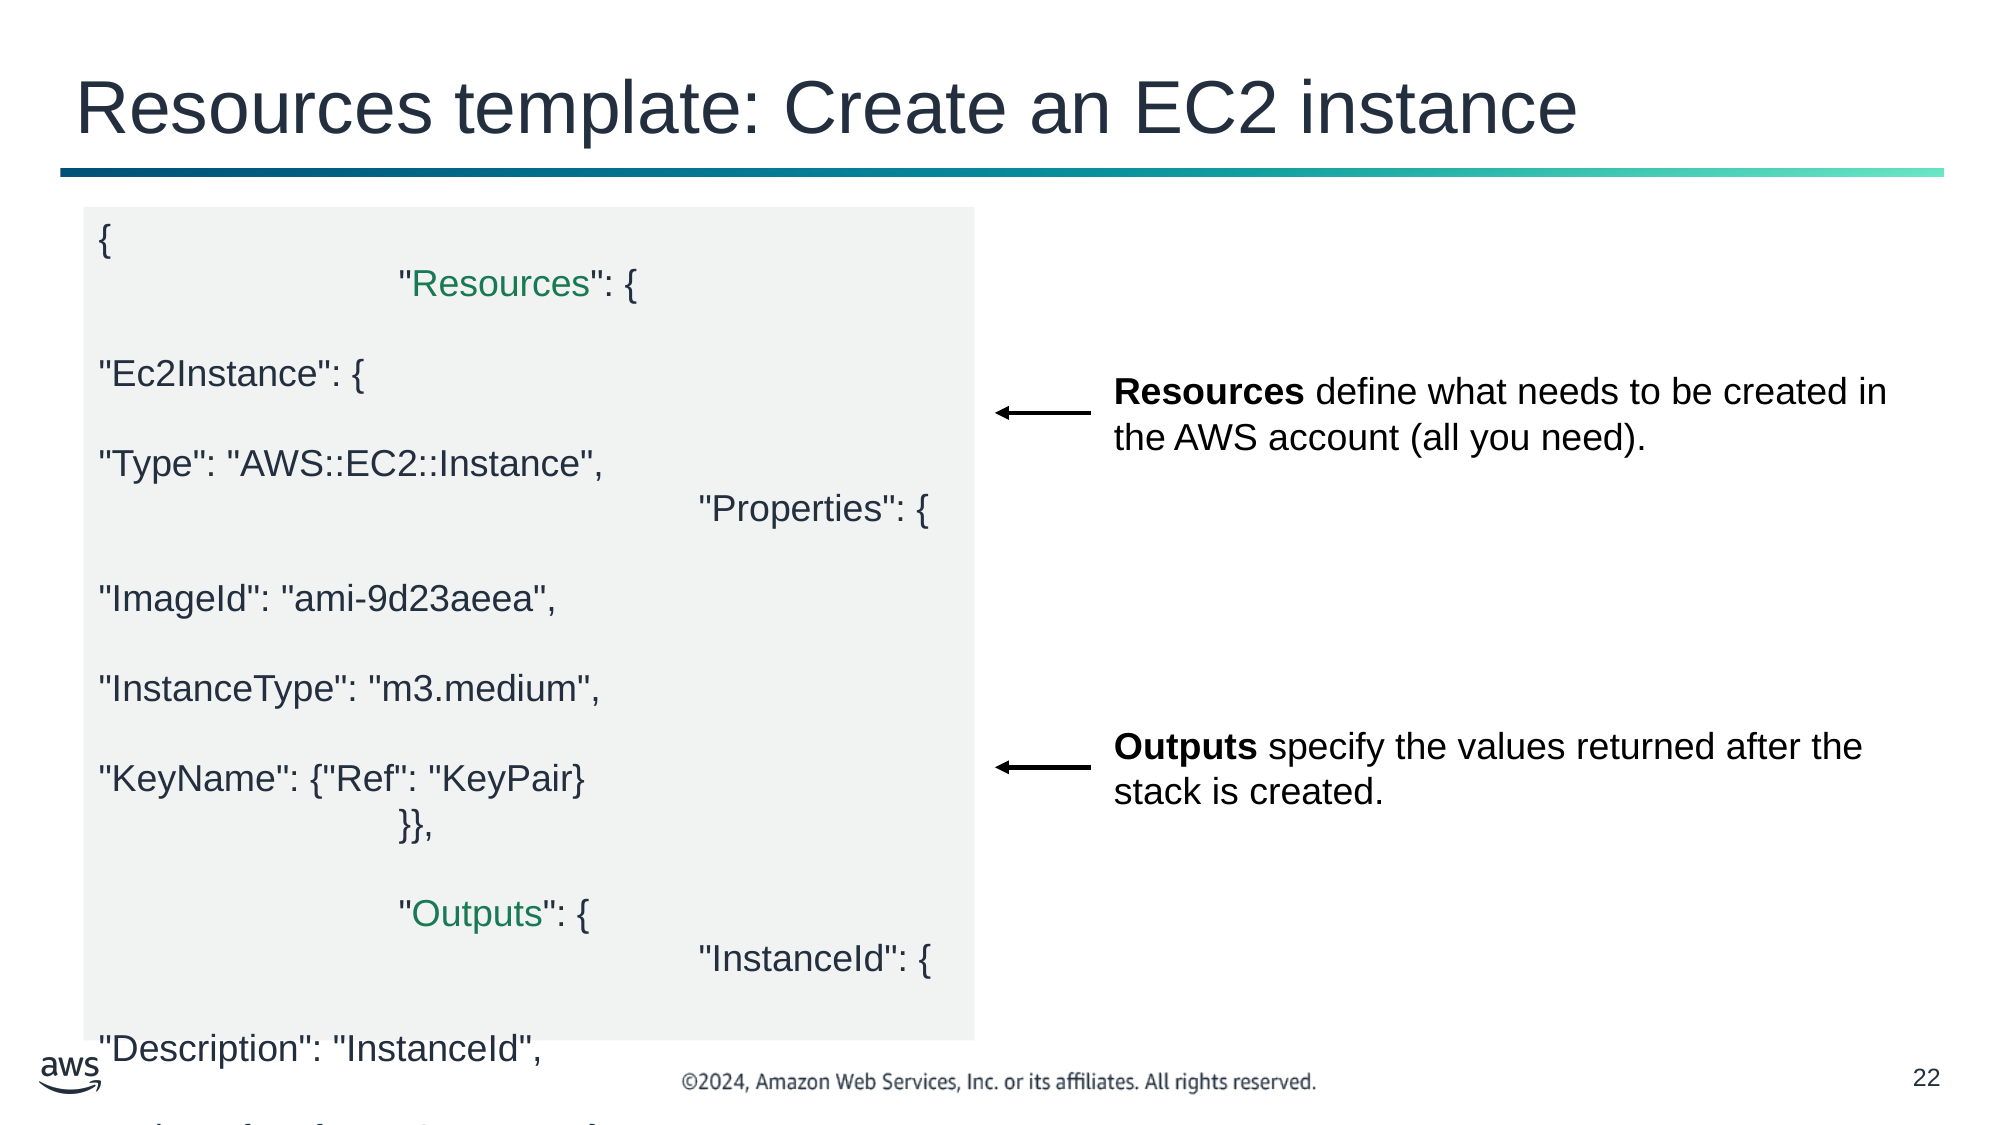

# Resources template: Create an EC2 instance
{
 		"Resources": {
 				"Ec2Instance": {
 				"Type": "AWS::EC2::Instance",
 				"Properties": {
 				"ImageId": "ami-9d23aeea",
 				"InstanceType": "m3.medium",
 				"KeyName": {"Ref": "KeyPair}
		}},

 		"Outputs": {
 				"InstanceId": {
 				"Description": "InstanceId",
 				"Value": {"Ref": "Ec2Instance"}
 	}
 	}
}
Resources define what needs to be created in the AWS account (all you need).
Outputs specify the values returned after the stack is created.
22